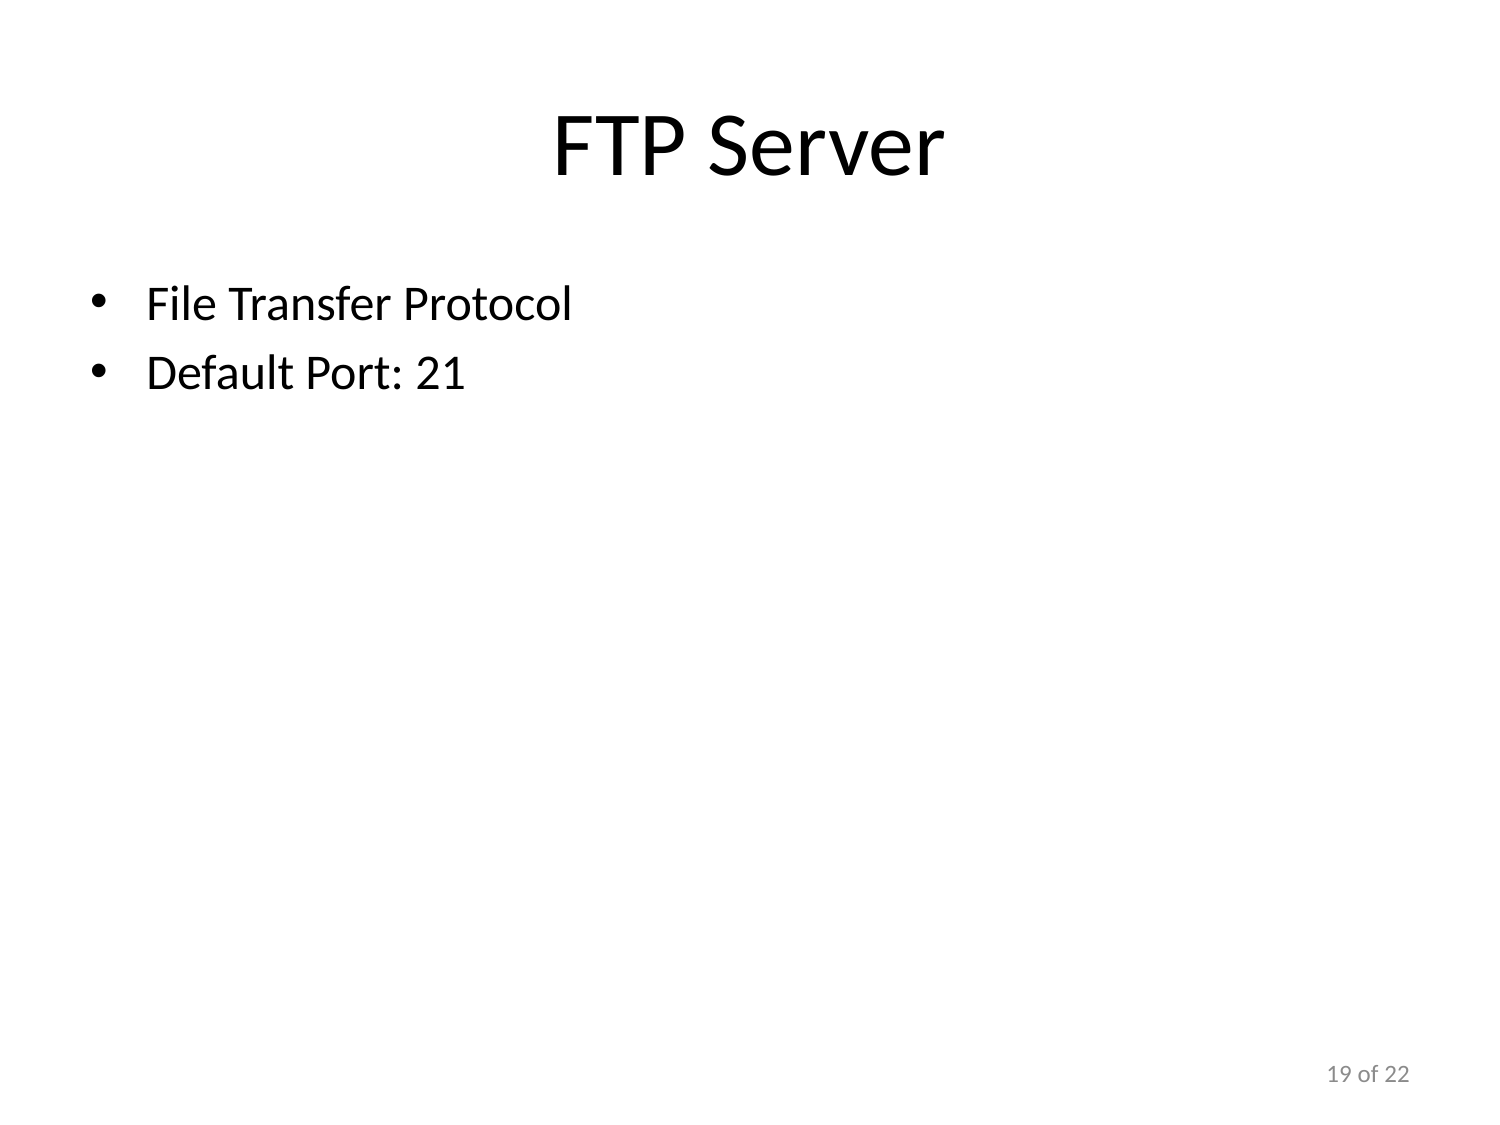

# FTP Server
File Transfer Protocol
Default Port: 21
19 of 22